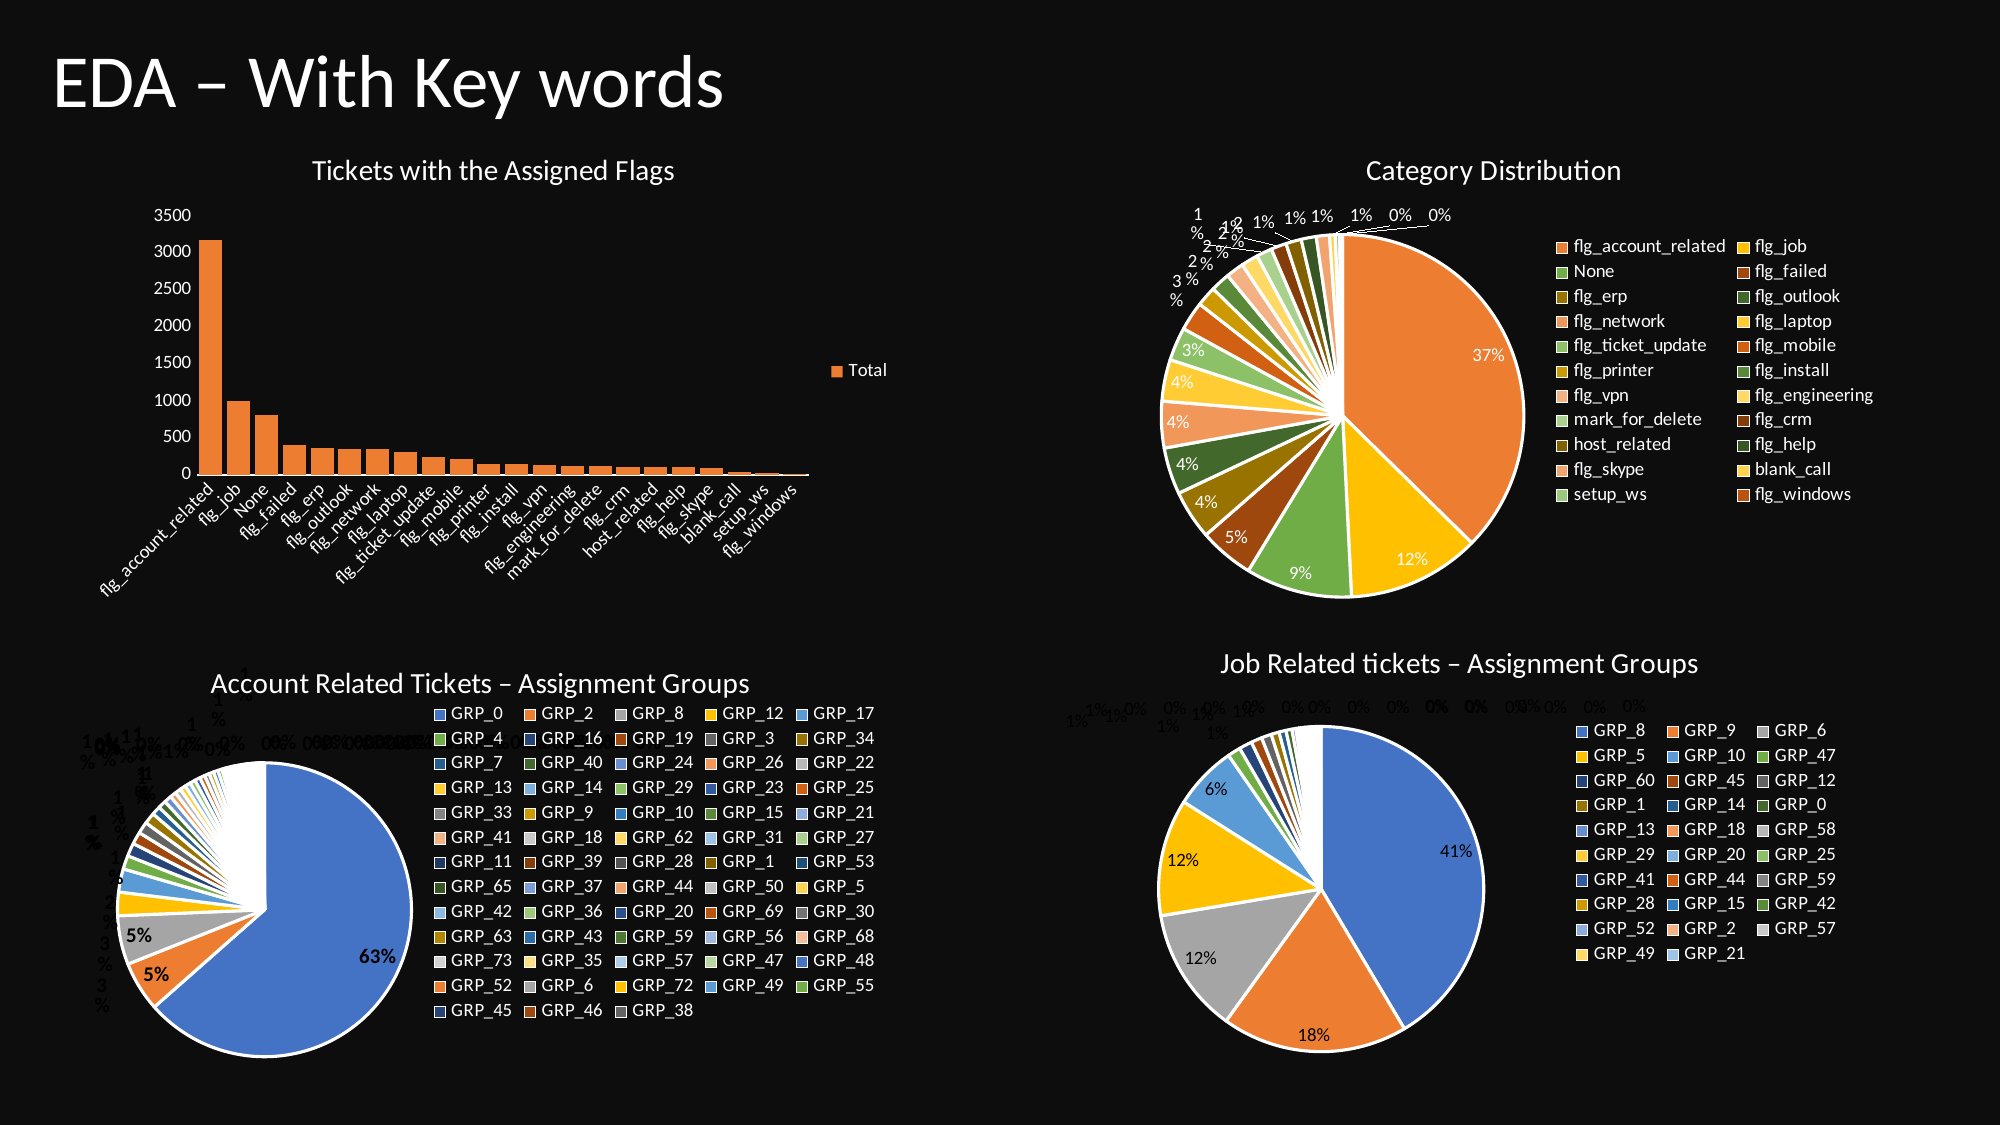

# EDA – With Key words

### Chart: Category Distribution

| Category | Total |
|---|---|
| flg_account_related | 3177.0 |
| flg_job | 1006.0 |
| None | 807.0 |
| flg_failed | 415.0 |
| flg_erp | 373.0 |
| flg_outlook | 354.0 |
| flg_network | 353.0 |
| flg_laptop | 316.0 |
| flg_ticket_update | 252.0 |
| flg_mobile | 220.0 |
| flg_printer | 152.0 |
| flg_install | 146.0 |
| flg_vpn | 136.0 |
| flg_engineering | 129.0 |
| mark_for_delete | 118.0 |
| flg_crm | 117.0 |
| host_related | 117.0 |
| flg_help | 114.0 |
| flg_skype | 100.0 |
| blank_call | 43.0 |
| setup_ws | 33.0 |
| flg_windows | 22.0 |

### Chart: Tickets with the Assigned Flags

| Category | Total |
|---|---|
| flg_account_related | 3177.0 |
| flg_job | 1006.0 |
| None | 807.0 |
| flg_failed | 415.0 |
| flg_erp | 373.0 |
| flg_outlook | 354.0 |
| flg_network | 353.0 |
| flg_laptop | 316.0 |
| flg_ticket_update | 252.0 |
| flg_mobile | 220.0 |
| flg_printer | 152.0 |
| flg_install | 146.0 |
| flg_vpn | 136.0 |
| flg_engineering | 129.0 |
| mark_for_delete | 118.0 |
| flg_crm | 117.0 |
| host_related | 117.0 |
| flg_help | 114.0 |
| flg_skype | 100.0 |
| blank_call | 43.0 |
| setup_ws | 33.0 |
| flg_windows | 22.0 |

### Chart: Job Related tickets – Assignment Groups

| Category | Total |
|---|---|
| GRP_8 | 417.0 |
| GRP_9 | 186.0 |
| GRP_6 | 125.0 |
| GRP_5 | 117.0 |
| GRP_10 | 64.0 |
| GRP_47 | 13.0 |
| GRP_60 | 13.0 |
| GRP_45 | 11.0 |
| GRP_12 | 10.0 |
| GRP_1 | 8.0 |
| GRP_14 | 7.0 |
| GRP_0 | 6.0 |
| GRP_13 | 4.0 |
| GRP_18 | 3.0 |
| GRP_58 | 3.0 |
| GRP_29 | 3.0 |
| GRP_20 | 2.0 |
| GRP_25 | 2.0 |
| GRP_41 | 2.0 |
| GRP_44 | 1.0 |
| GRP_59 | 1.0 |
| GRP_28 | 1.0 |
| GRP_15 | 1.0 |
| GRP_42 | 1.0 |
| GRP_52 | 1.0 |
| GRP_2 | 1.0 |
| GRP_57 | 1.0 |
| GRP_49 | 1.0 |
| GRP_21 | 1.0 |

### Chart: Account Related Tickets – Assignment Groups

| Category | Total |
|---|---|
| GRP_0 | 2017.0 |
| GRP_2 | 174.0 |
| GRP_8 | 171.0 |
| GRP_12 | 82.0 |
| GRP_17 | 81.0 |
| GRP_4 | 48.0 |
| GRP_16 | 46.0 |
| GRP_19 | 43.0 |
| GRP_3 | 41.0 |
| GRP_34 | 39.0 |
| GRP_7 | 31.0 |
| GRP_40 | 28.0 |
| GRP_24 | 26.0 |
| GRP_26 | 21.0 |
| GRP_22 | 21.0 |
| GRP_13 | 20.0 |
| GRP_14 | 20.0 |
| GRP_29 | 19.0 |
| GRP_23 | 19.0 |
| GRP_25 | 18.0 |
| GRP_33 | 17.0 |
| GRP_9 | 16.0 |
| GRP_10 | 16.0 |
| GRP_15 | 14.0 |
| GRP_21 | 12.0 |
| GRP_41 | 10.0 |
| GRP_18 | 10.0 |
| GRP_62 | 9.0 |
| GRP_31 | 9.0 |
| GRP_27 | 8.0 |
| GRP_11 | 8.0 |
| GRP_39 | 7.0 |
| GRP_28 | 7.0 |
| GRP_1 | 7.0 |
| GRP_53 | 5.0 |
| GRP_65 | 5.0 |
| GRP_37 | 5.0 |
| GRP_44 | 4.0 |
| GRP_50 | 4.0 |
| GRP_5 | 4.0 |
| GRP_42 | 3.0 |
| GRP_36 | 3.0 |
| GRP_20 | 3.0 |
| GRP_69 | 2.0 |
| GRP_30 | 2.0 |
| GRP_63 | 2.0 |
| GRP_43 | 2.0 |
| GRP_59 | 2.0 |
| GRP_56 | 2.0 |
| GRP_68 | 1.0 |
| GRP_73 | 1.0 |
| GRP_35 | 1.0 |
| GRP_57 | 1.0 |
| GRP_47 | 1.0 |
| GRP_48 | 1.0 |
| GRP_52 | 1.0 |
| GRP_6 | 1.0 |
| GRP_72 | 1.0 |
| GRP_49 | 1.0 |
| GRP_55 | 1.0 |
| GRP_45 | 1.0 |
| GRP_46 | 1.0 |
| GRP_38 | 1.0 |